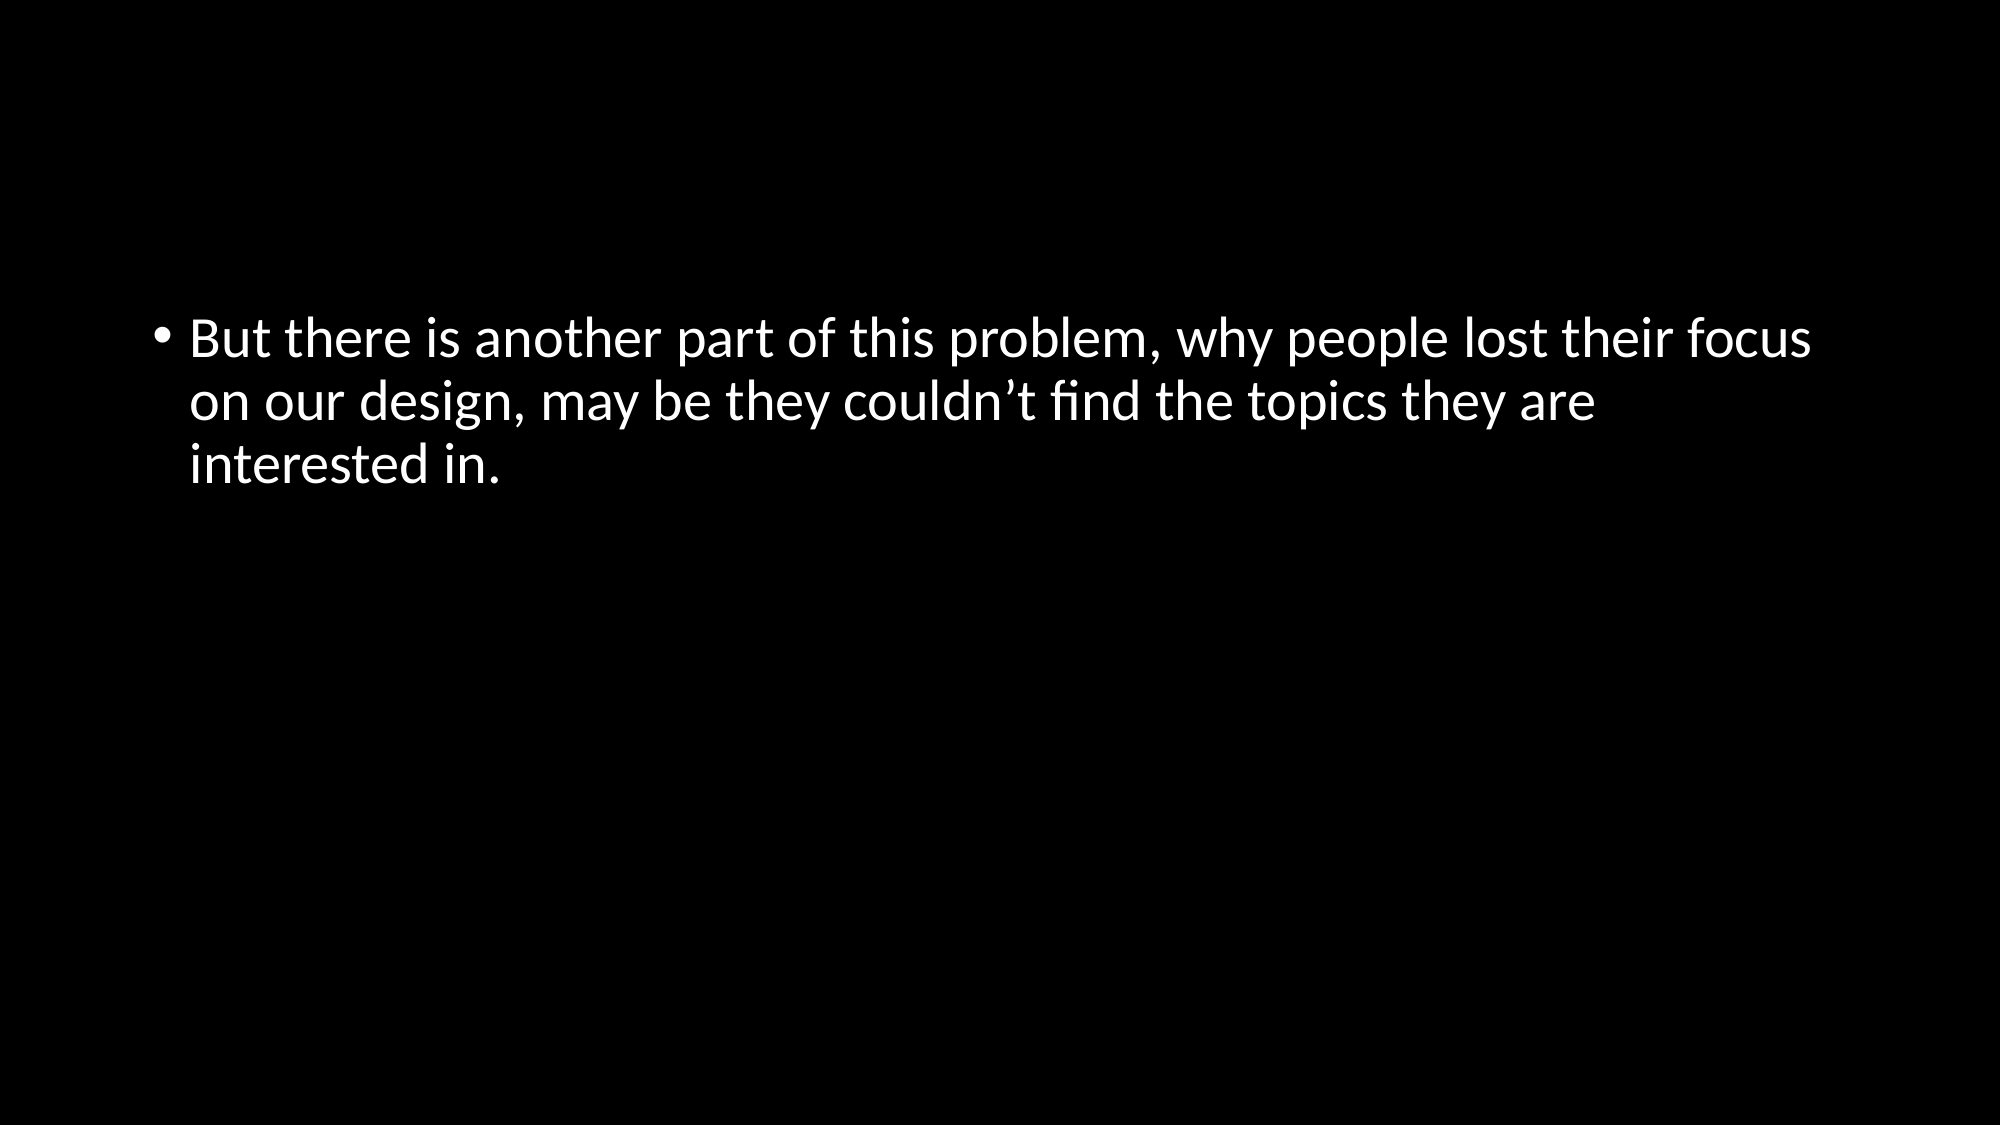

#
But there is another part of this problem, why people lost their focus on our design, may be they couldn’t find the topics they are interested in.